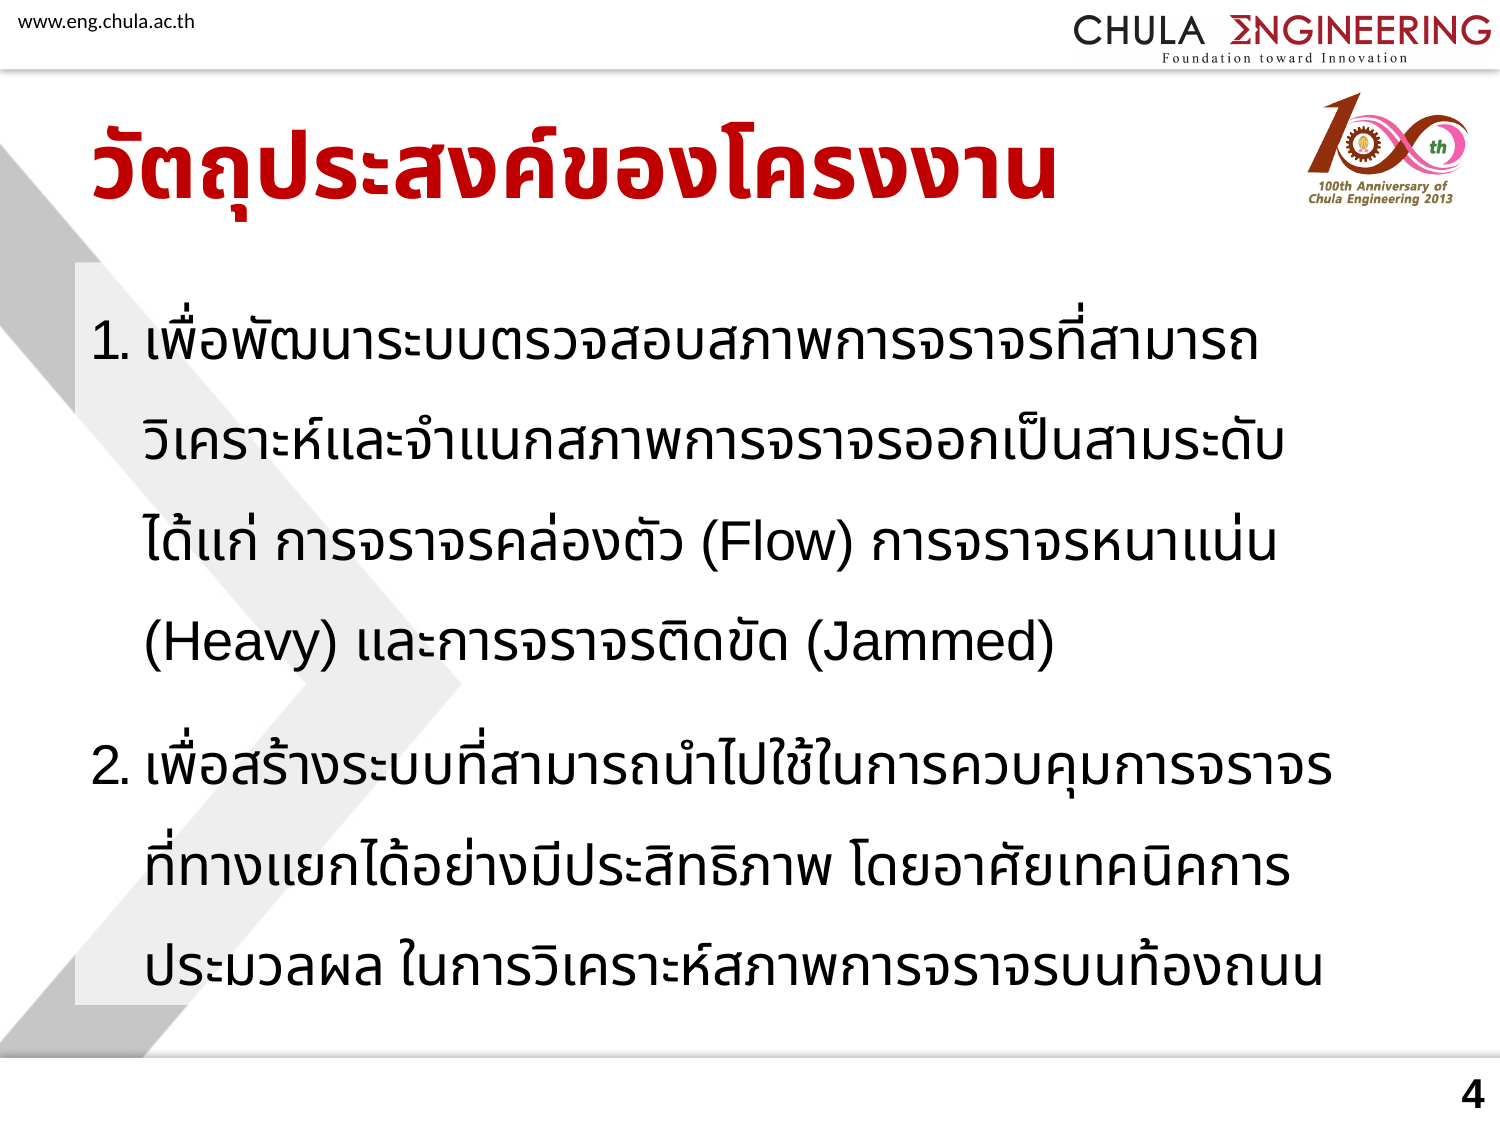

# วัตถุประสงค์ของโครงงาน
เพื่อพัฒนาระบบตรวจสอบสภาพการจราจรที่สามารถวิเคราะห์และจำแนกสภาพการจราจรออกเป็นสามระดับ ได้แก่ การจราจรคล่องตัว (Flow) การจราจรหนาแน่น (Heavy) และการจราจรติดขัด (Jammed)
เพื่อสร้างระบบที่สามารถนำไปใช้ในการควบคุมการจราจรที่ทางแยกได้อย่างมีประสิทธิภาพ โดยอาศัยเทคนิคการประมวลผล ในการวิเคราะห์สภาพการจราจรบนท้องถนน
4